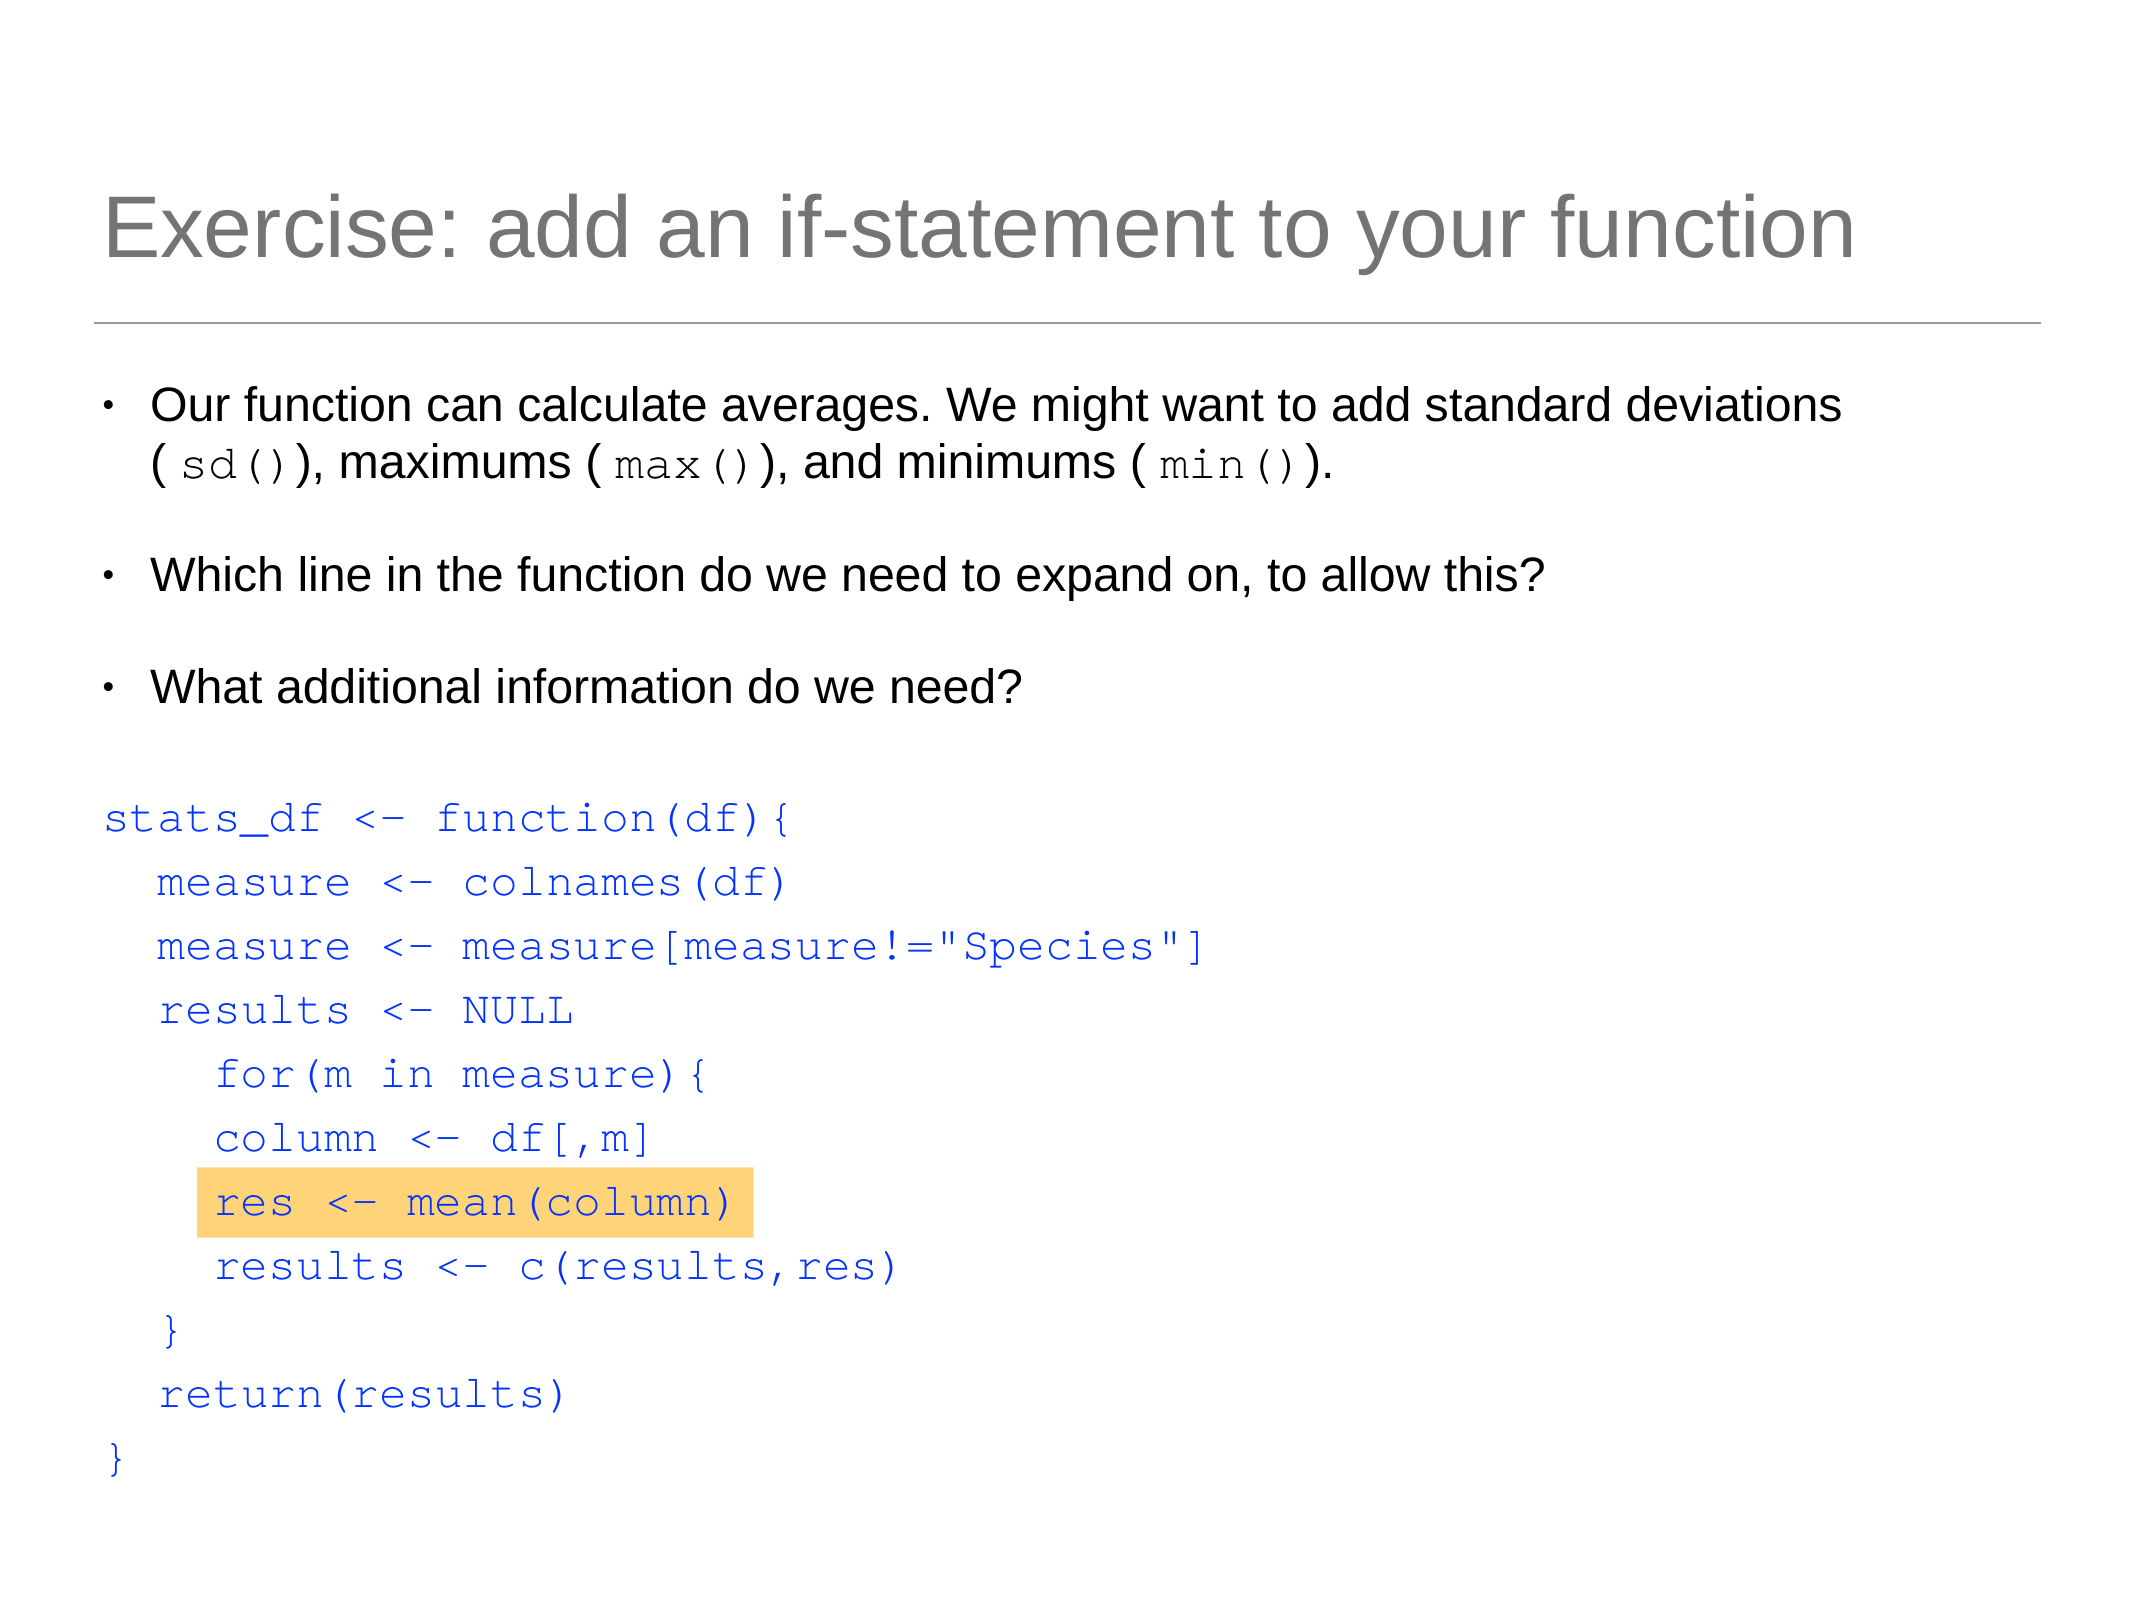

# Exercise: add an if-statement to your function
Our function can calculate averages. We might want to add standard deviations ( sd()), maximums ( max()), and minimums ( min()).
Which line in the function do we need to expand on, to allow this?
What additional information do we need?

stats_df <- function(df){
  measure <- colnames(df)
  measure <- measure[measure!="Species"]
  results <- NULL
    for(m in measure){
    column <- df[,m]
    res <- mean(column)
    results <- c(results,res)
  }
  return(results)
}